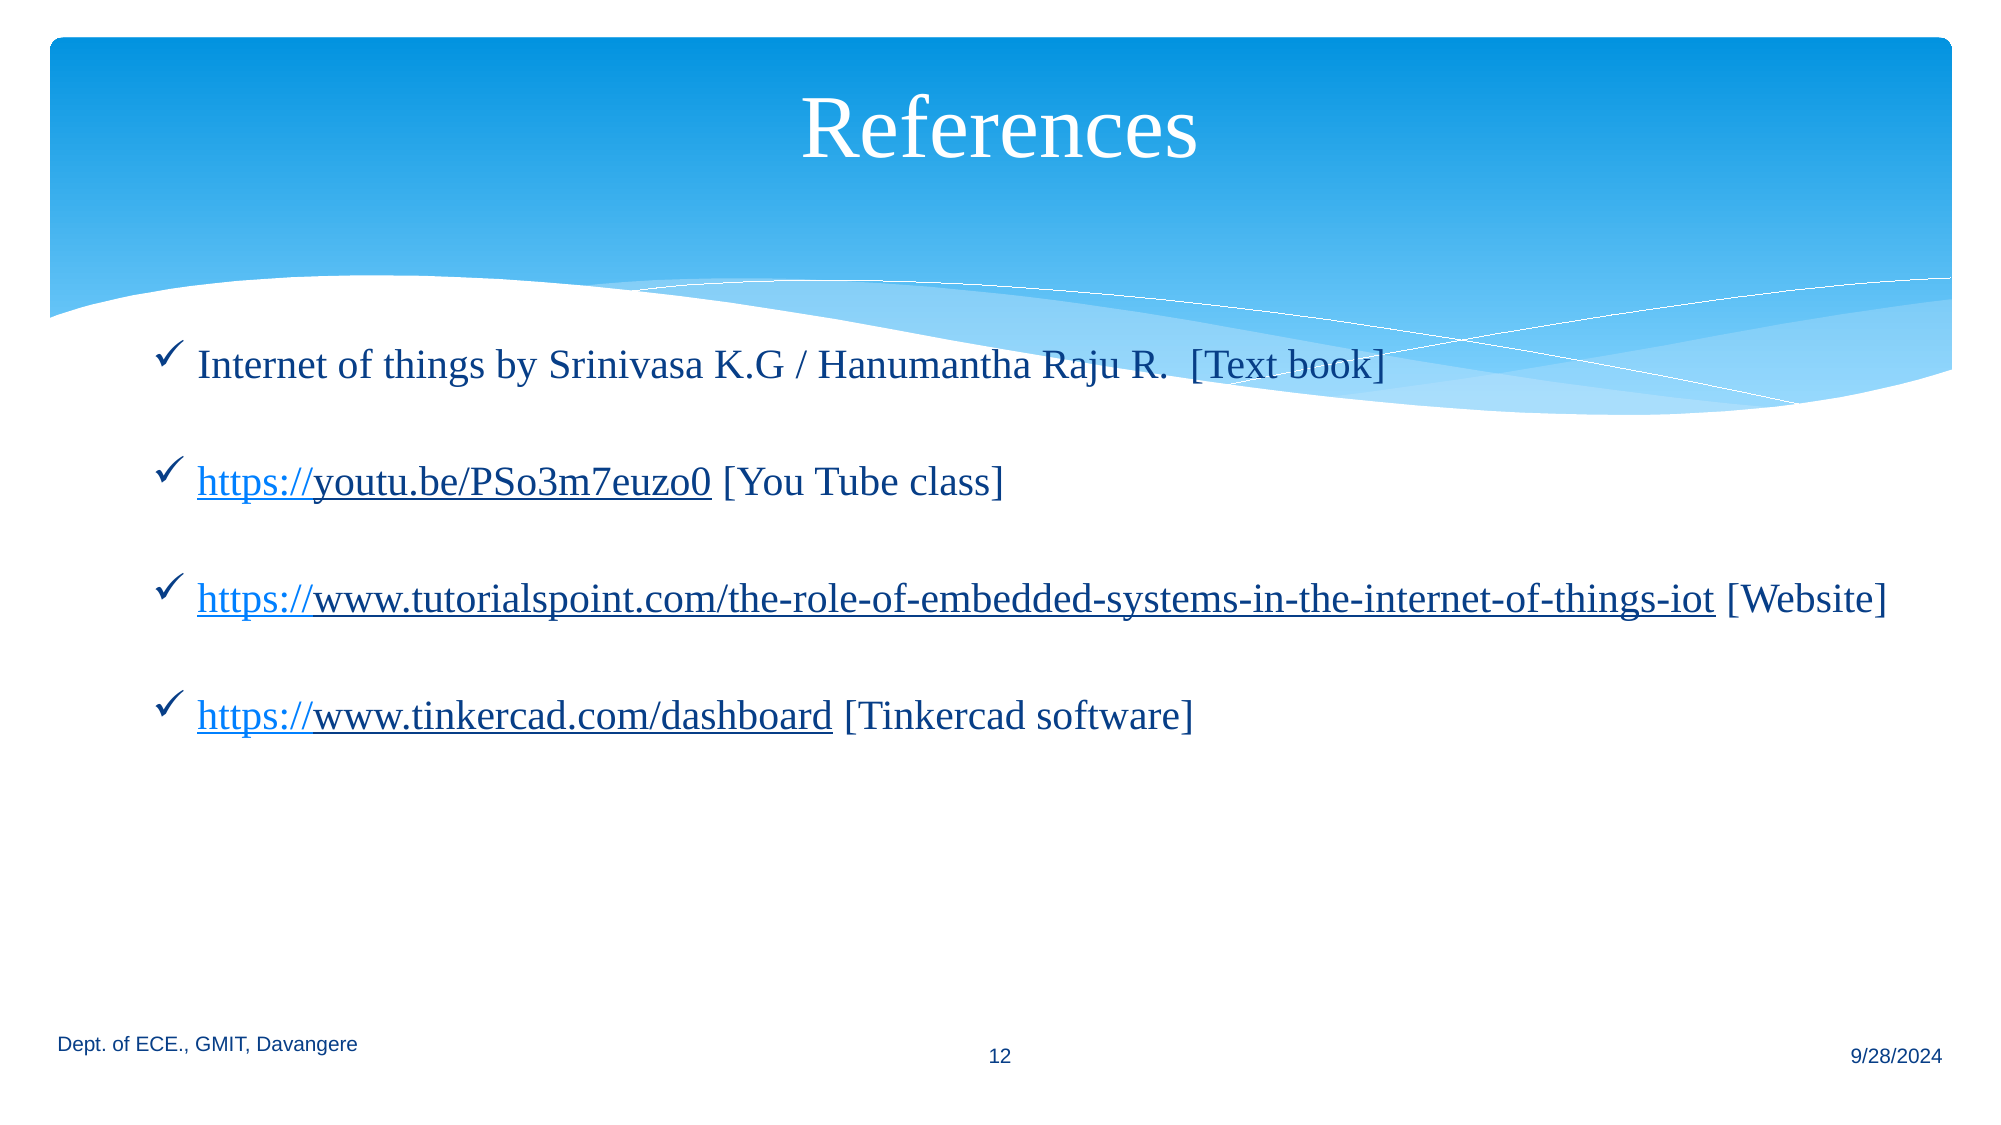

# References

Internet of things by Srinivasa K.G / Hanumantha Raju R.  [Text book]

https://youtu.be/PSo3m7euzo0 [You Tube class]

https://www.tutorialspoint.com/the-role-of-embedded-systems-in-the-internet-of-things-iot [Website]

https://www.tinkercad.com/dashboard [Tinkercad software]
12
Dept. of ECE., GMIT, Davangere

9/28/2024